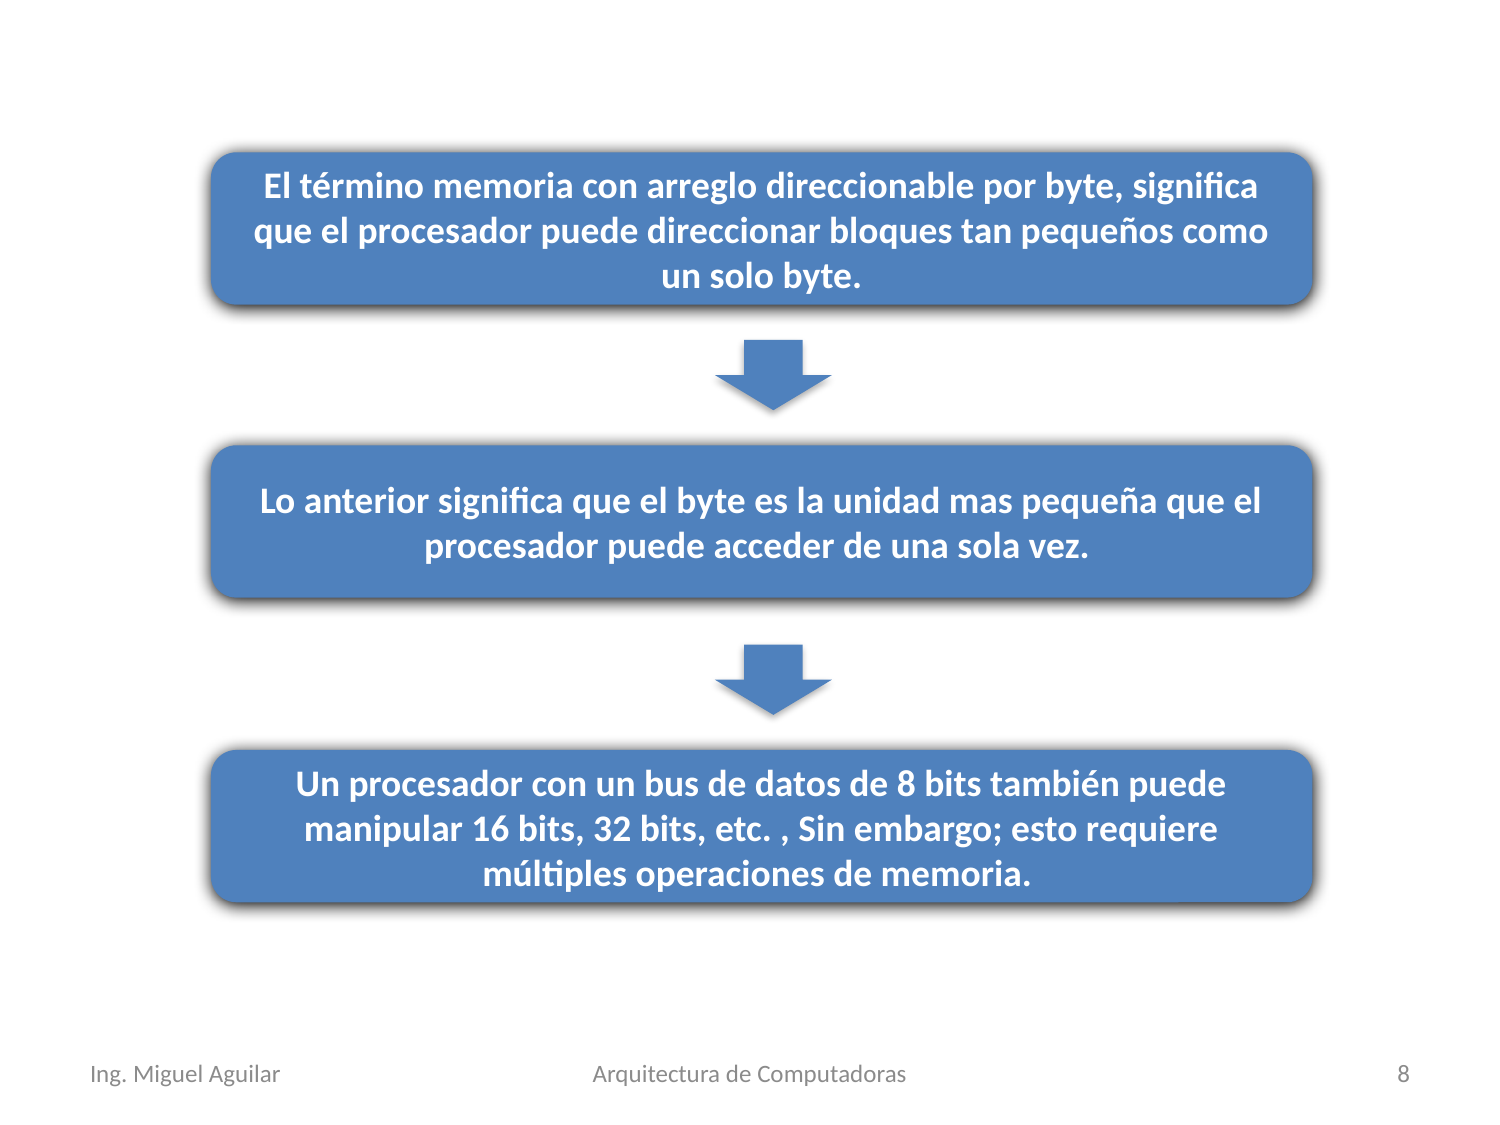

El término memoria con arreglo direccionable por byte, significa que el procesador puede direccionar bloques tan pequeños como un solo byte.

Lo anterior significa que el byte es la unidad mas pequeña que el procesador puede acceder de una sola vez.

Un procesador con un bus de datos de 8 bits también puede manipular 16 bits, 32 bits, etc. , Sin embargo; esto requiere múltiples operaciones de memoria.
Ing. Miguel Aguilar
Arquitectura de Computadoras
8